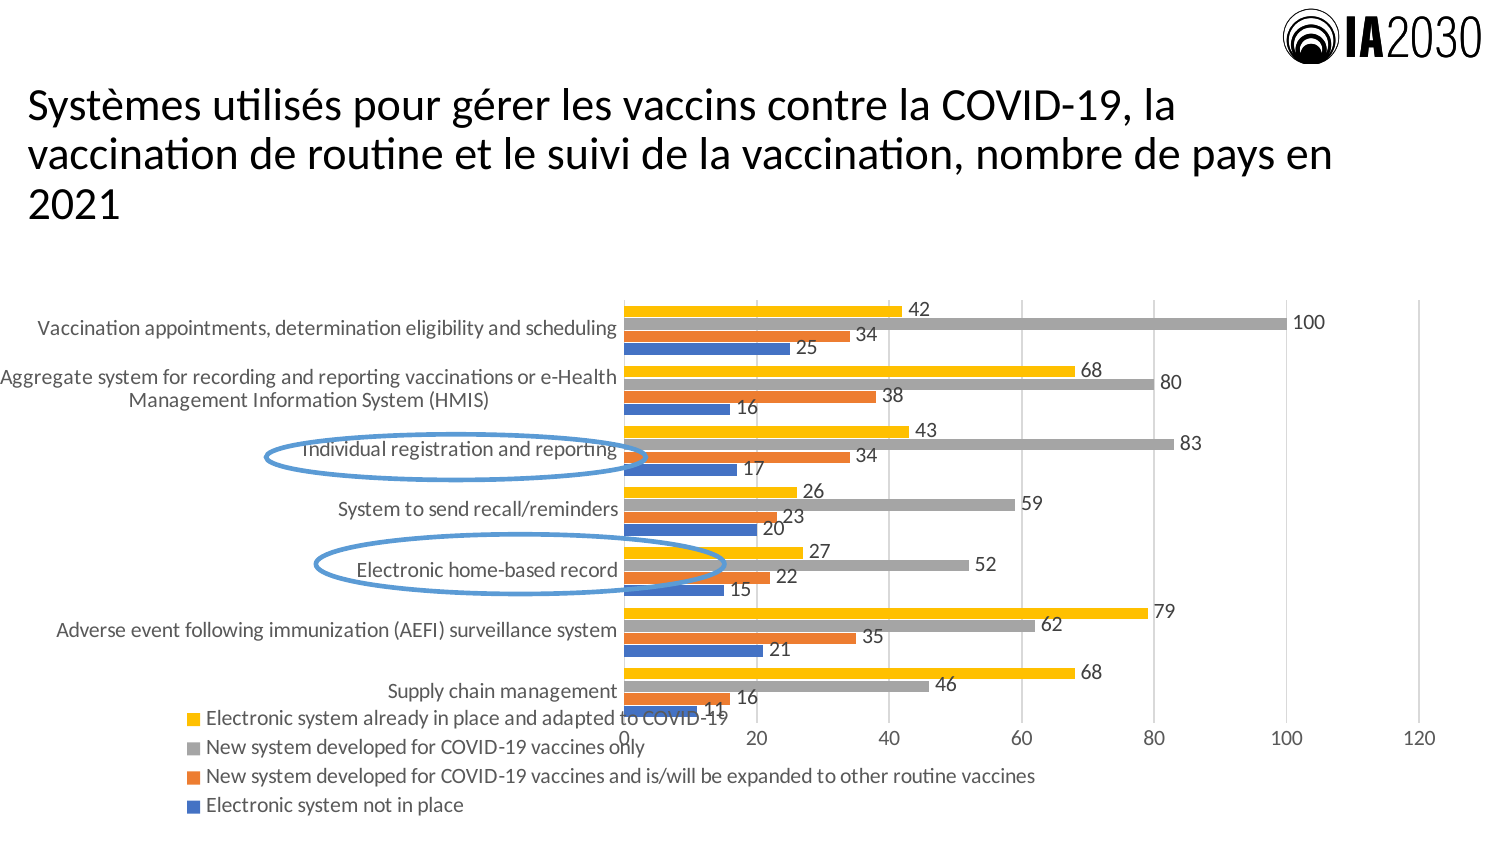

# Systèmes utilisés pour gérer les vaccins contre la COVID-19, la vaccination de routine et le suivi de la vaccination, nombre de pays en 2021

### Chart

| Category | Electronic system not in place | New system developed for COVID-19 vaccines and is/will be expanded to other routine vaccines | New system developed for COVID-19 vaccines only | Electronic system already in place and adapted to COVID-19 |
|---|---|---|---|---|
| Supply chain management | 11.0 | 16.0 | 46.0 | 68.0 |
| Adverse event following immunization (AEFI) surveillance system | 21.0 | 35.0 | 62.0 | 79.0 |
| Electronic home-based record | 15.0 | 22.0 | 52.0 | 27.0 |
| System to send recall/reminders | 20.0 | 23.0 | 59.0 | 26.0 |
| Individual registration and reporting | 17.0 | 34.0 | 83.0 | 43.0 |
| Aggregate system for recording and reporting vaccinations or e-Health Management Information System (HMIS) | 16.0 | 38.0 | 80.0 | 68.0 |
| Vaccination appointments, determination eligibility and scheduling | 25.0 | 34.0 | 100.0 | 42.0 |